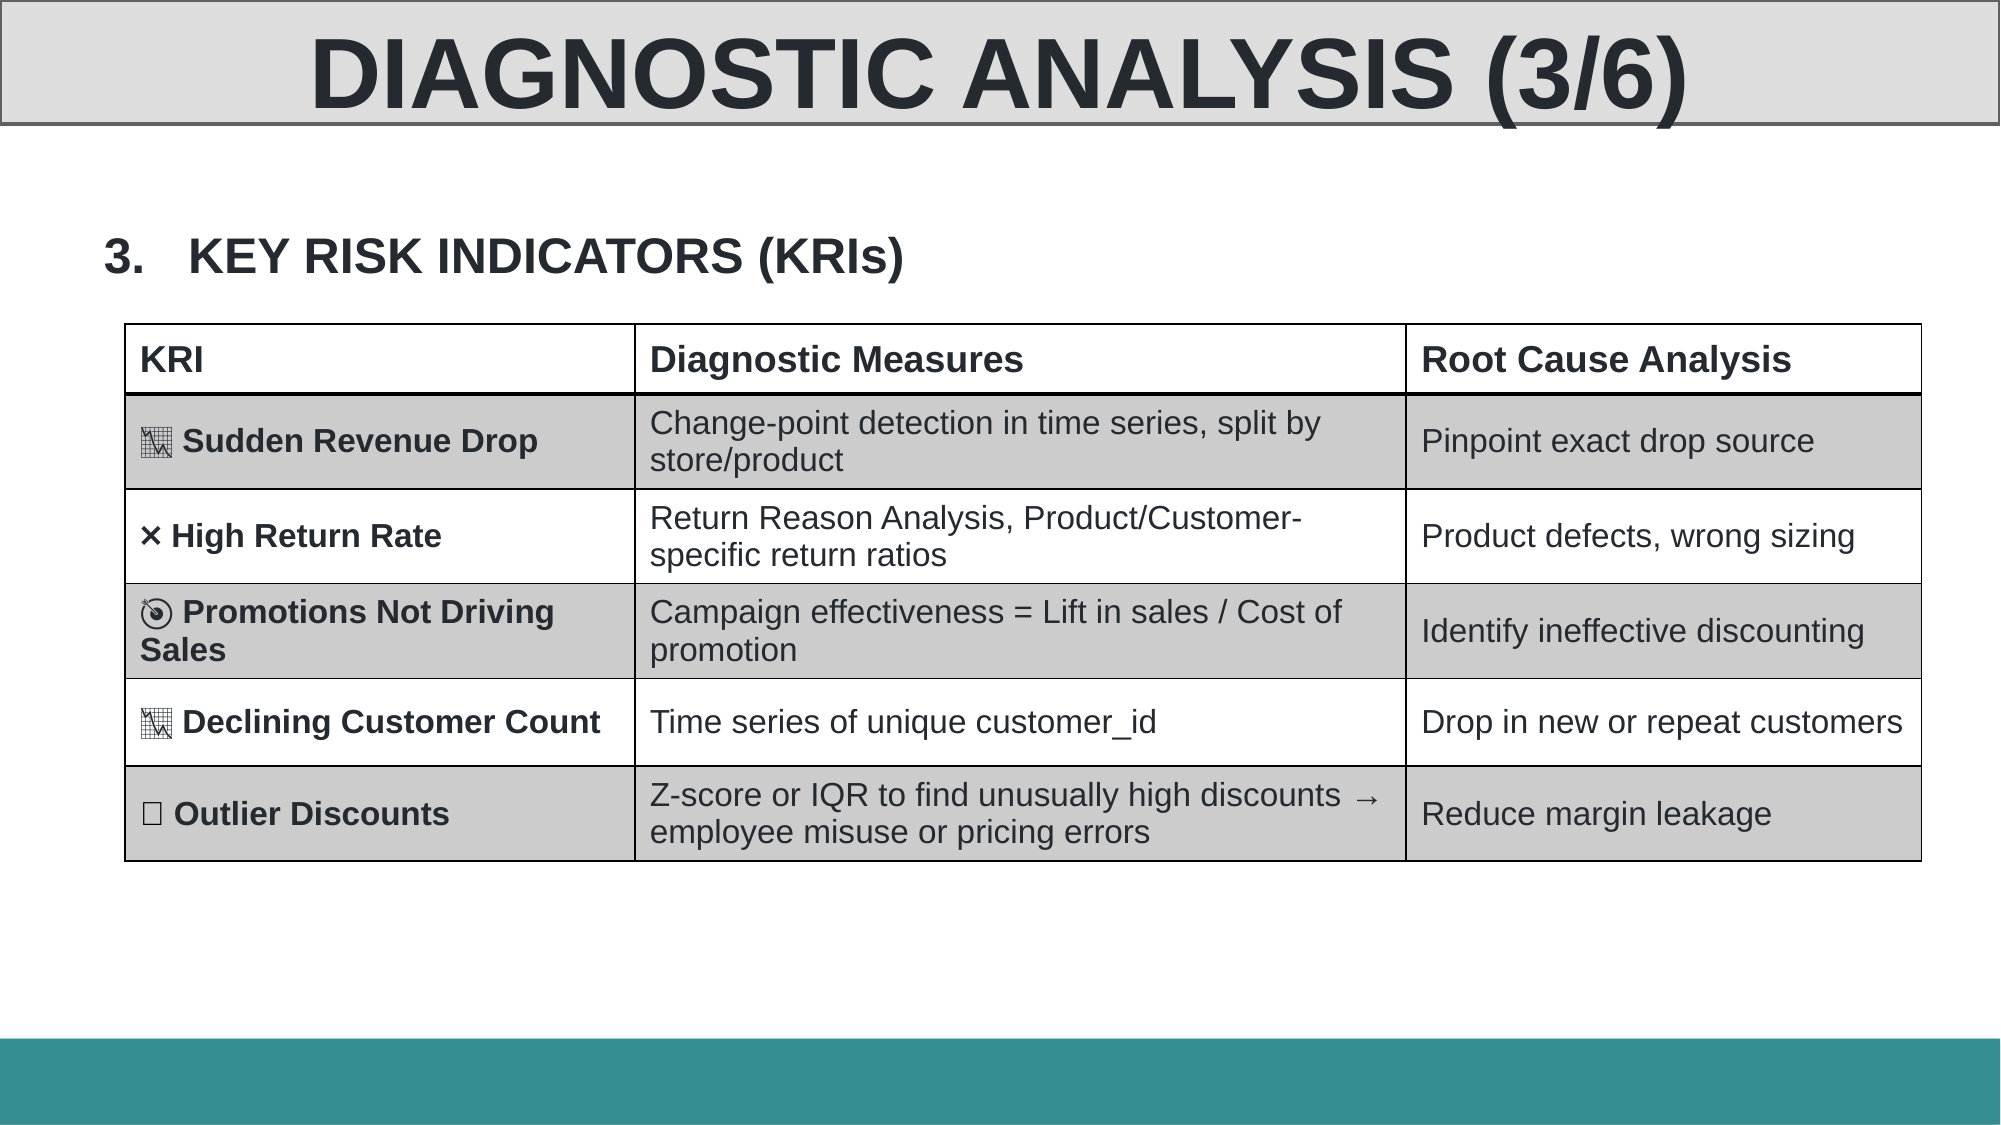

DIAGNOSTIC ANALYSIS (3/6)
KEY RISK INDICATORS (KRIs)
| KRI | Diagnostic Measures | Root Cause Analysis |
| --- | --- | --- |
| 📉 Sudden Revenue Drop | Change-point detection in time series, split by store/product | Pinpoint exact drop source |
| ❌ High Return Rate | Return Reason Analysis, Product/Customer-specific return ratios | Product defects, wrong sizing |
| 🎯 Promotions Not Driving Sales | Campaign effectiveness = Lift in sales / Cost of promotion | Identify ineffective discounting |
| 📉 Declining Customer Count | Time series of unique customer\_id | Drop in new or repeat customers |
| 🧾 Outlier Discounts | Z-score or IQR to find unusually high discounts → employee misuse or pricing errors | Reduce margin leakage |